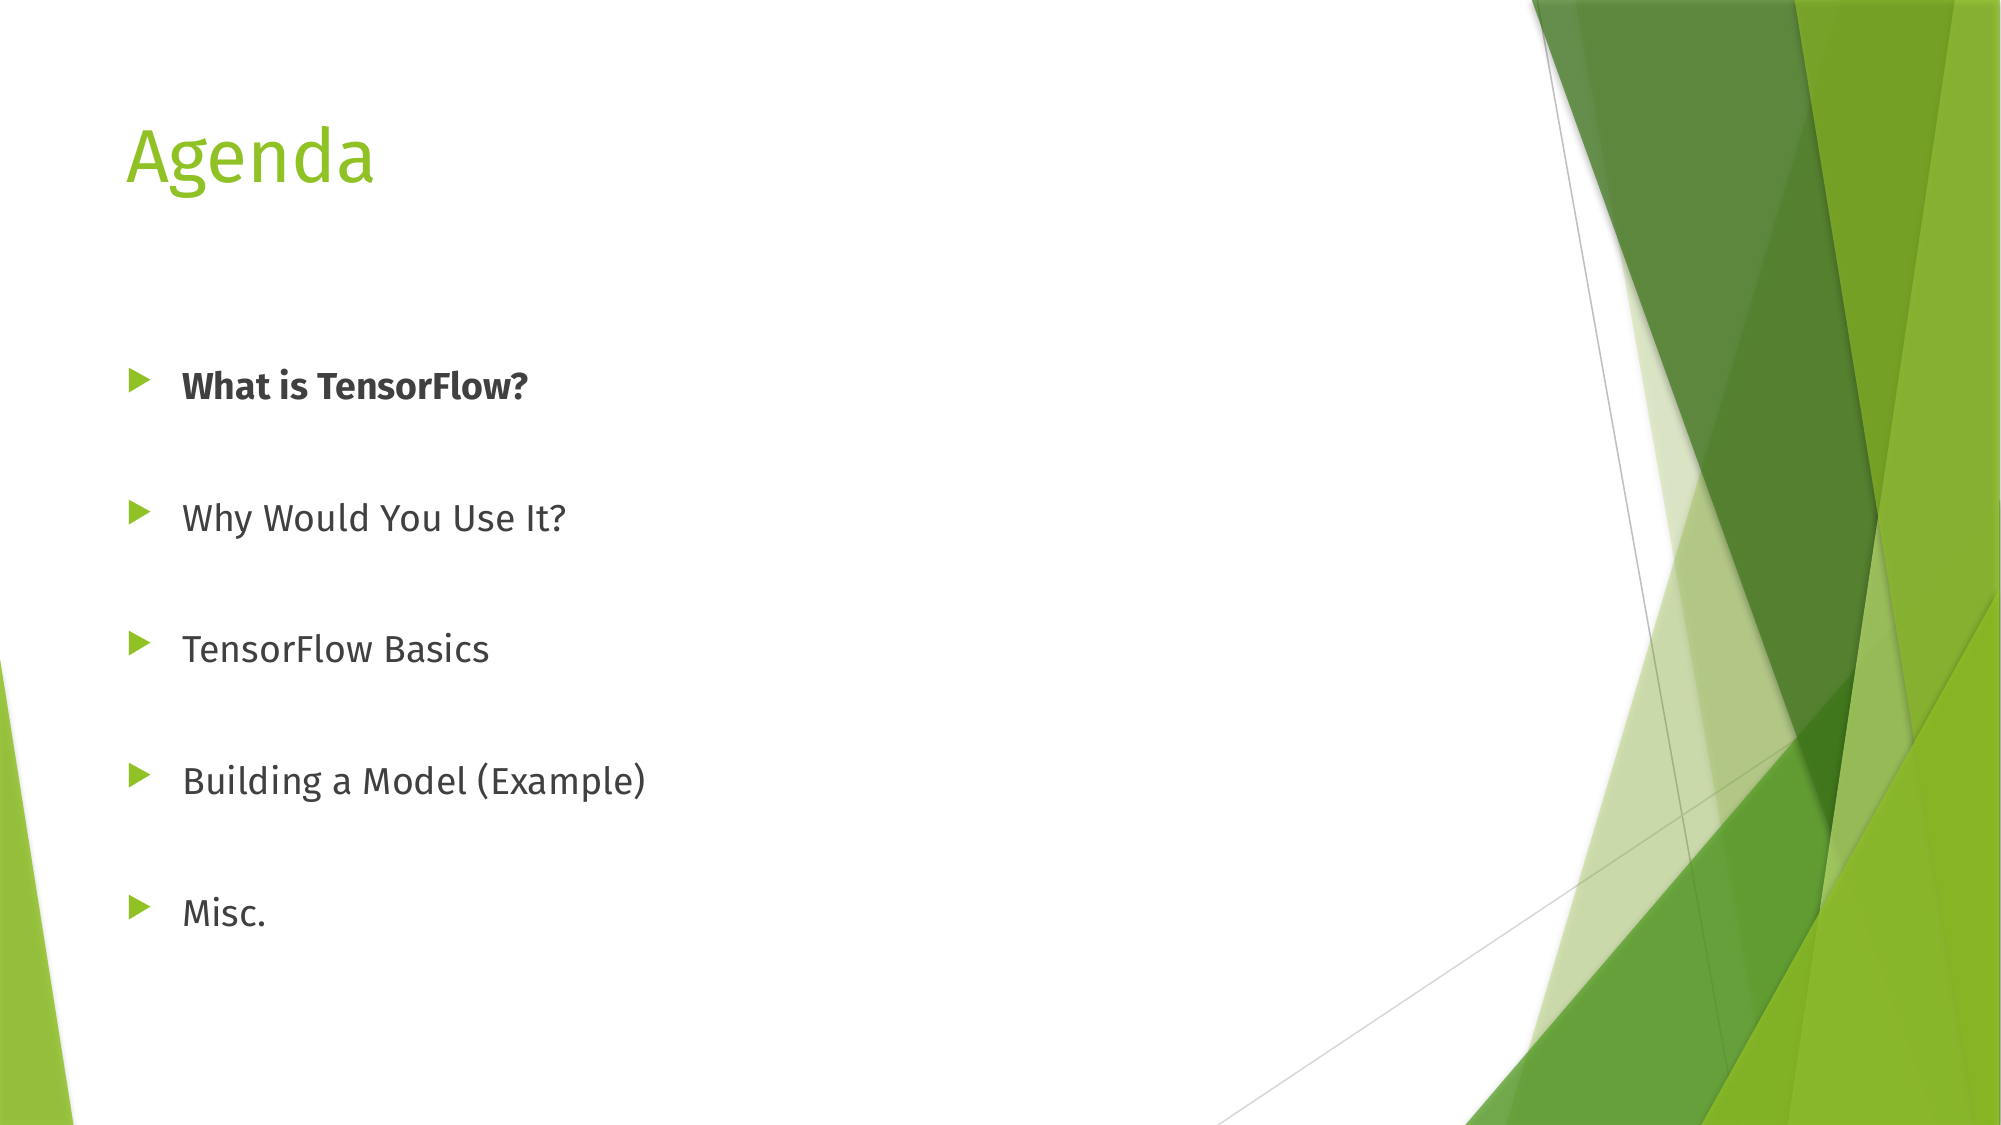

# Agenda
What is TensorFlow?

Why Would You Use It?

TensorFlow Basics

Building a Model (Example)

Misc.